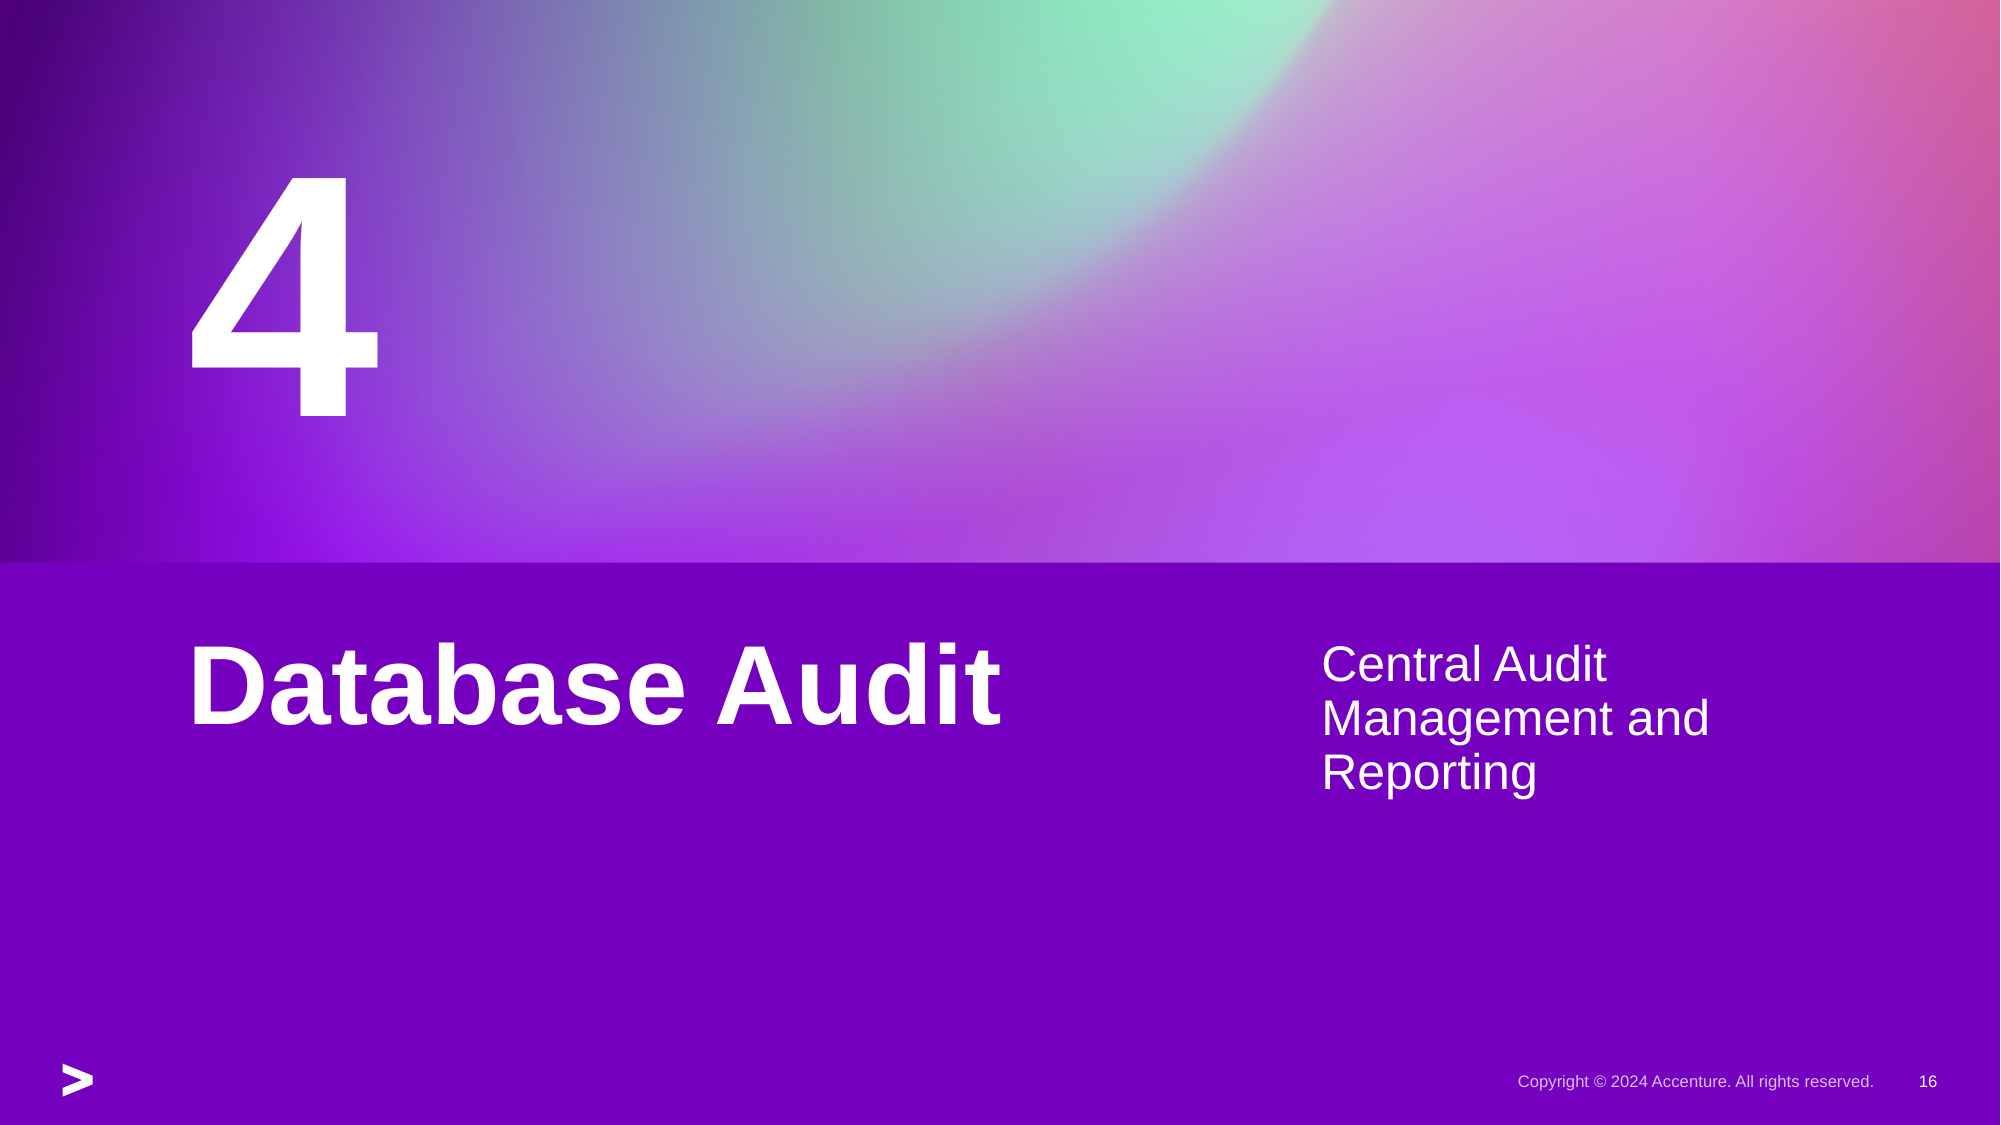

4
Central Audit Management and Reporting
# Database Audit
Copyright © 2024 Accenture. All rights reserved.
16